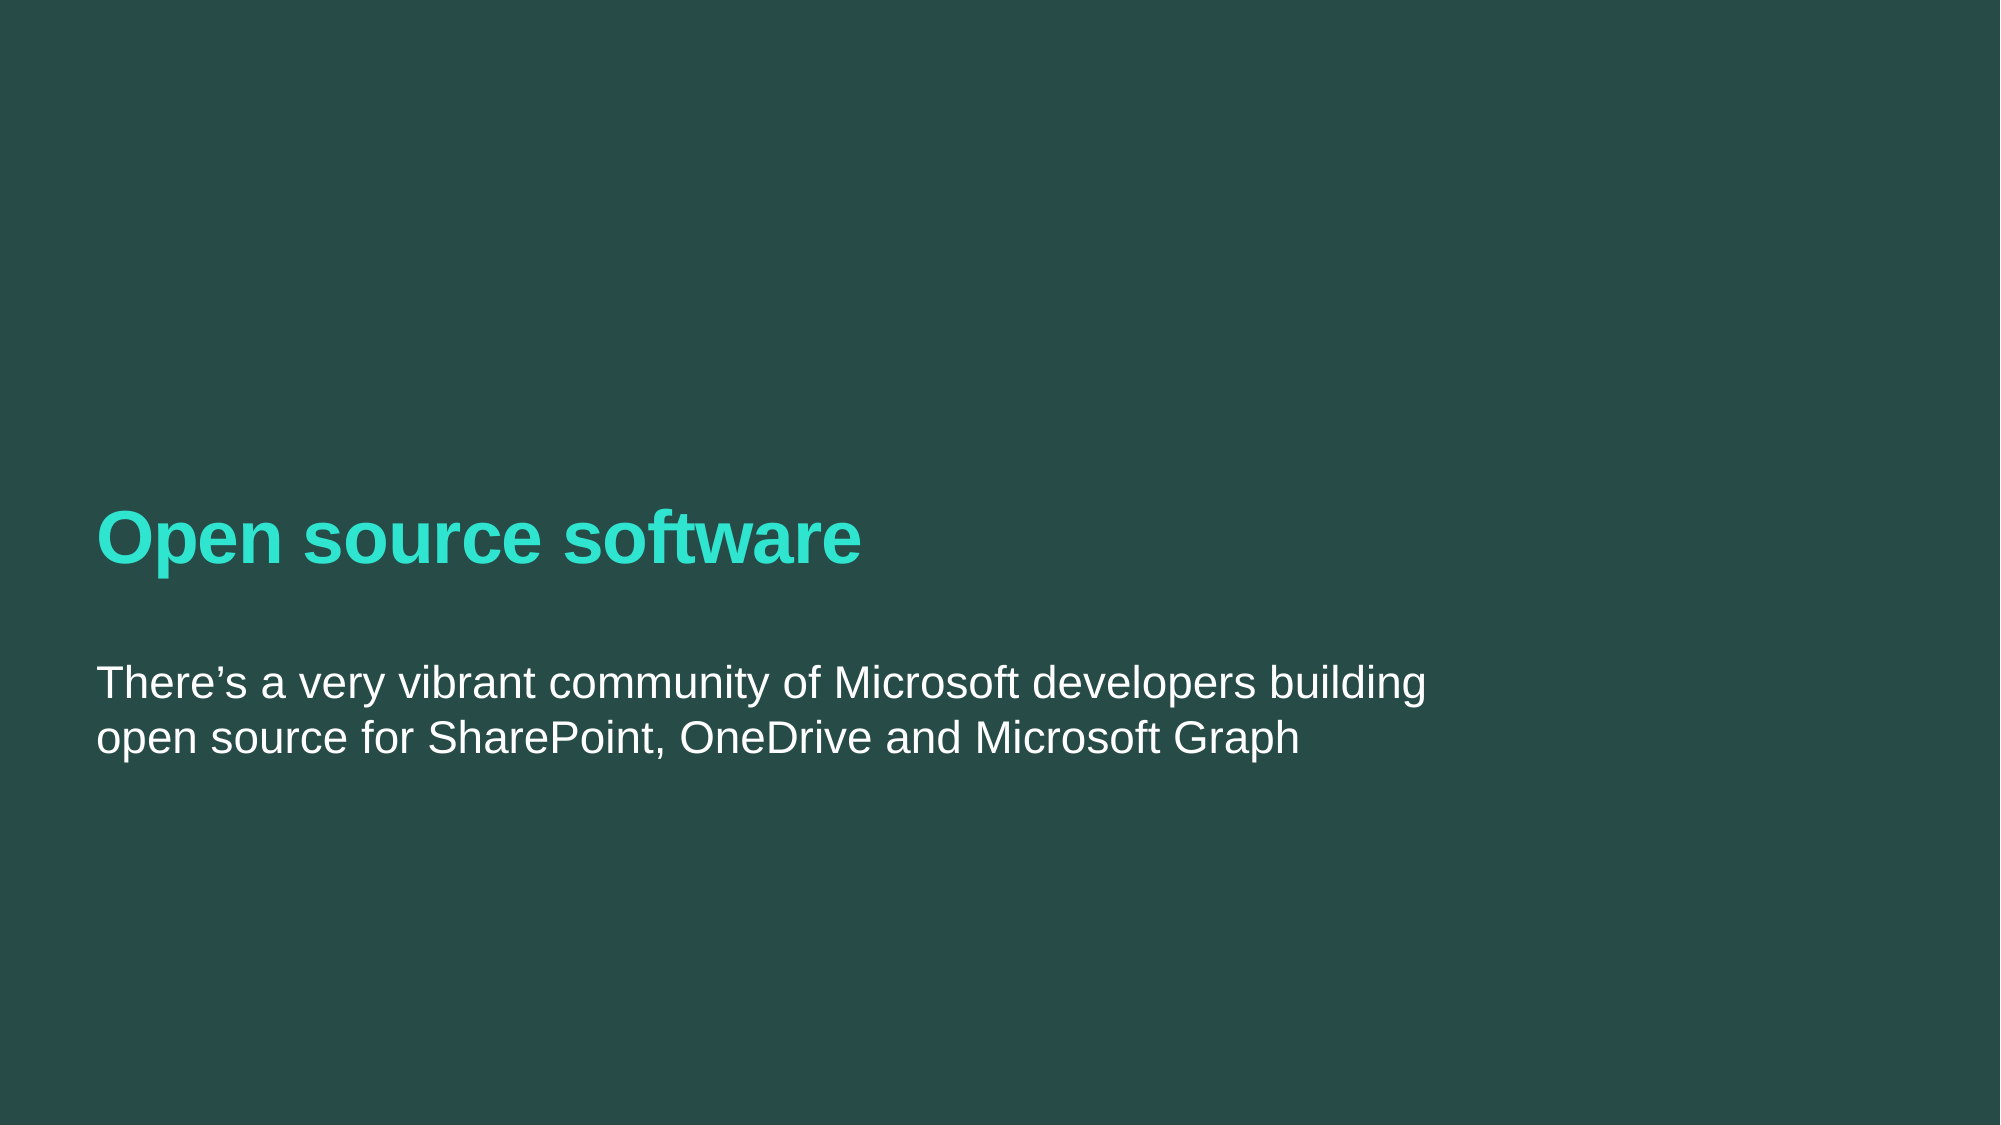

# Open source software
There’s a very vibrant community of Microsoft developers building
open source for SharePoint, OneDrive and Microsoft Graph